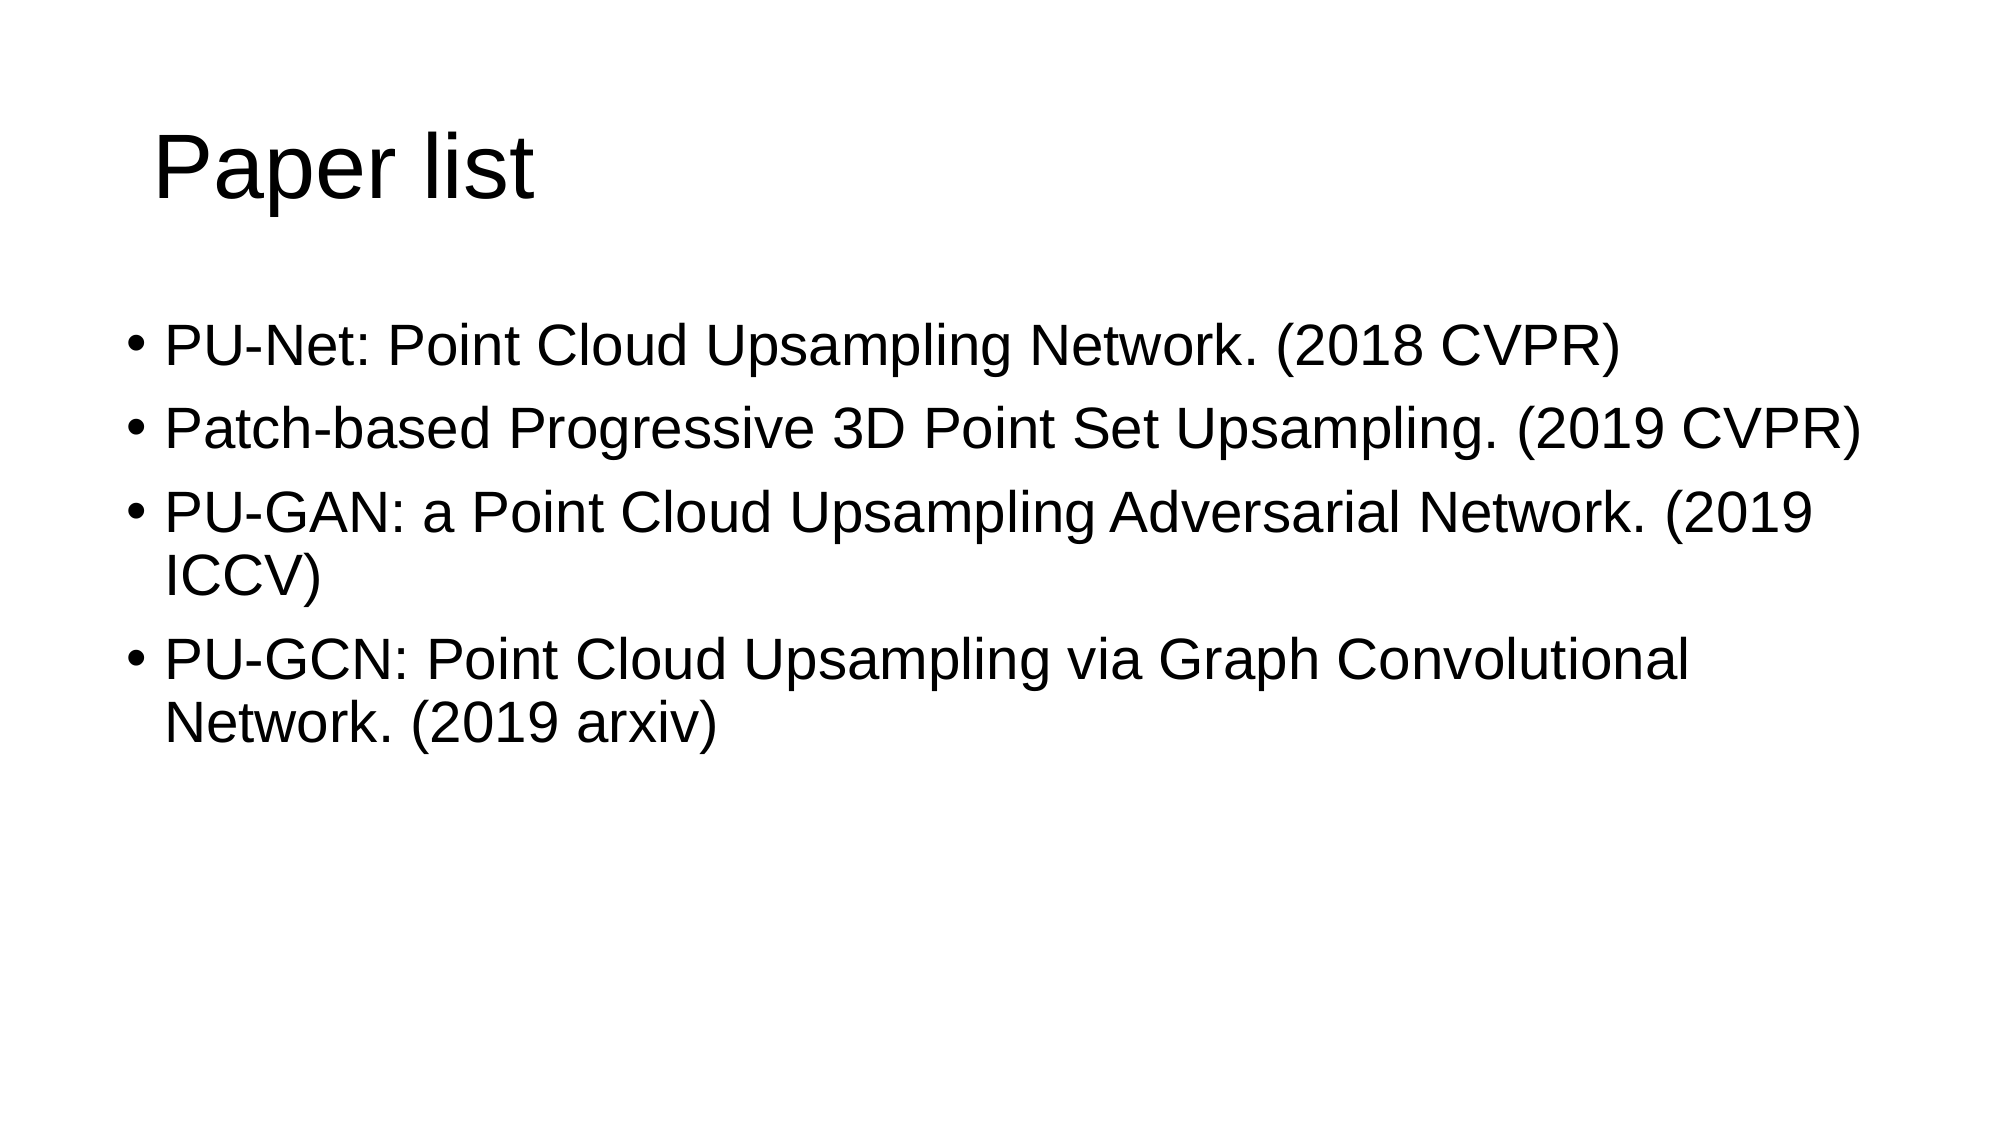

# Paper list
PU-Net: Point Cloud Upsampling Network. (2018 CVPR)
Patch-based Progressive 3D Point Set Upsampling. (2019 CVPR)
PU-GAN: a Point Cloud Upsampling Adversarial Network. (2019 ICCV)
PU-GCN: Point Cloud Upsampling via Graph Convolutional Network. (2019 arxiv)